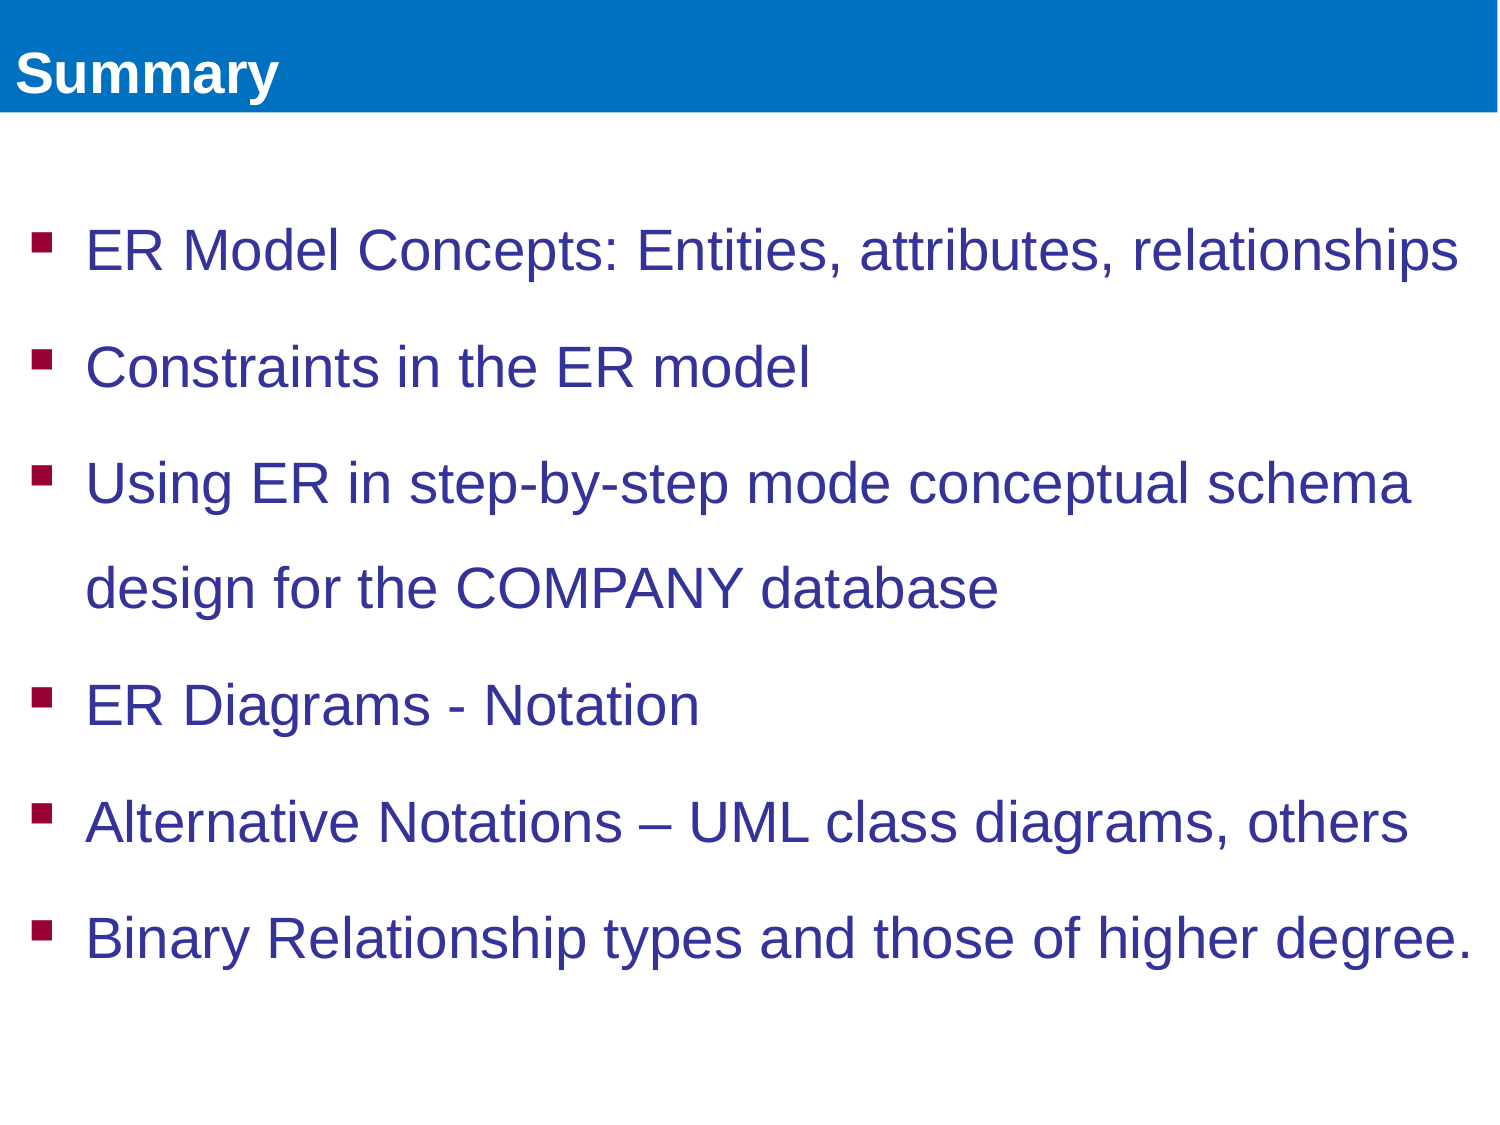

# Summary
ER Model Concepts: Entities, attributes, relationships
Constraints in the ER model
Using ER in step-by-step mode conceptual schema design for the COMPANY database
ER Diagrams - Notation
Alternative Notations – UML class diagrams, others
Binary Relationship types and those of higher degree.